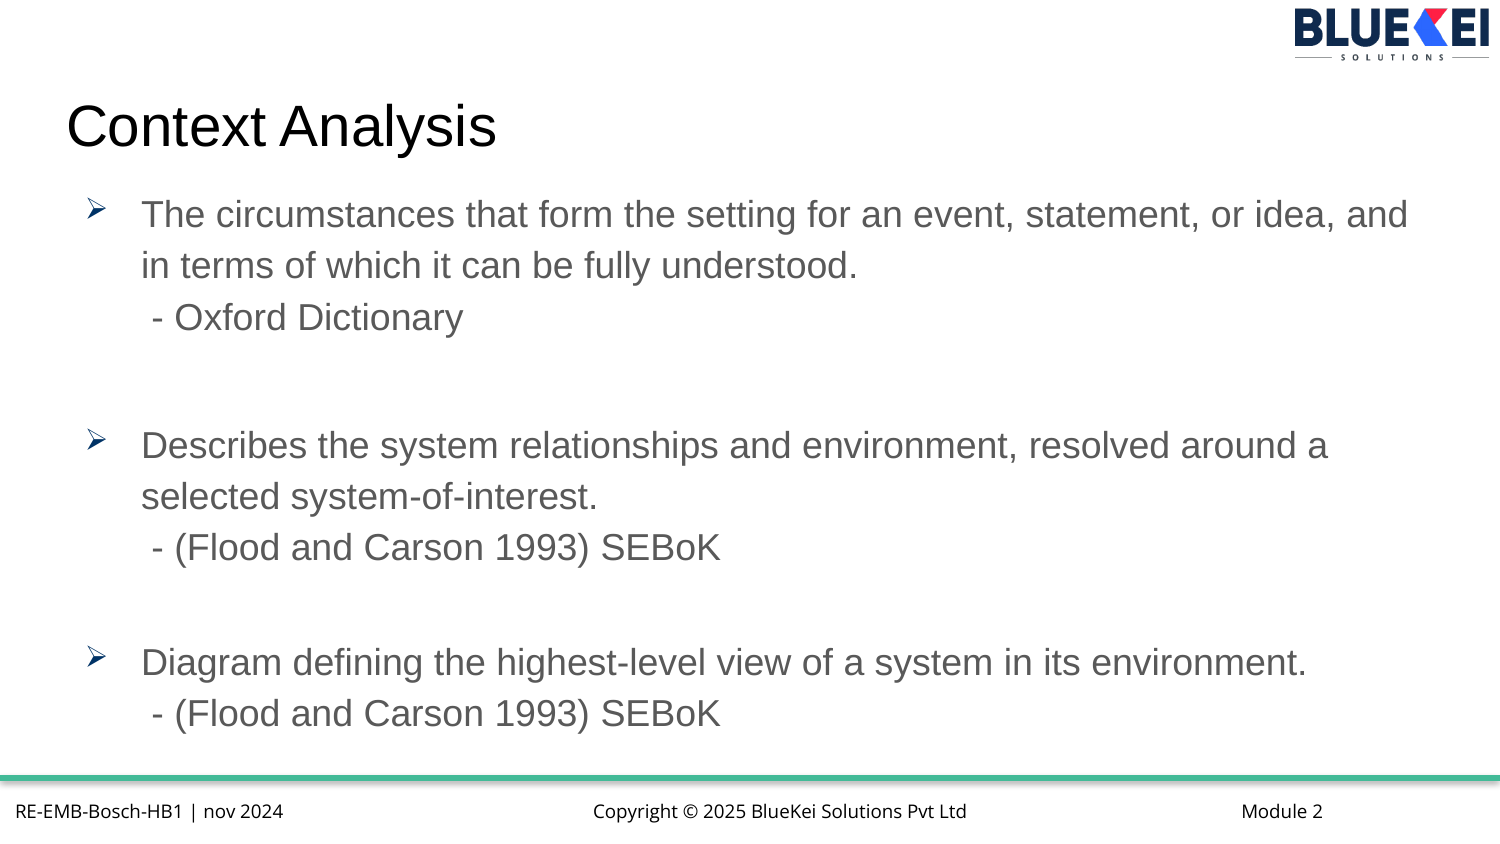

# Context Analysis

The circumstances that form the setting for an event, statement, or idea, and in terms of which it can be fully understood.
 - Oxford Dictionary

Describes the system relationships and environment, resolved around a selected system-of-interest.
 - (Flood and Carson 1993) SEBoK
Diagram defining the highest-level view of a system in its environment.
 - (Flood and Carson 1993) SEBoK